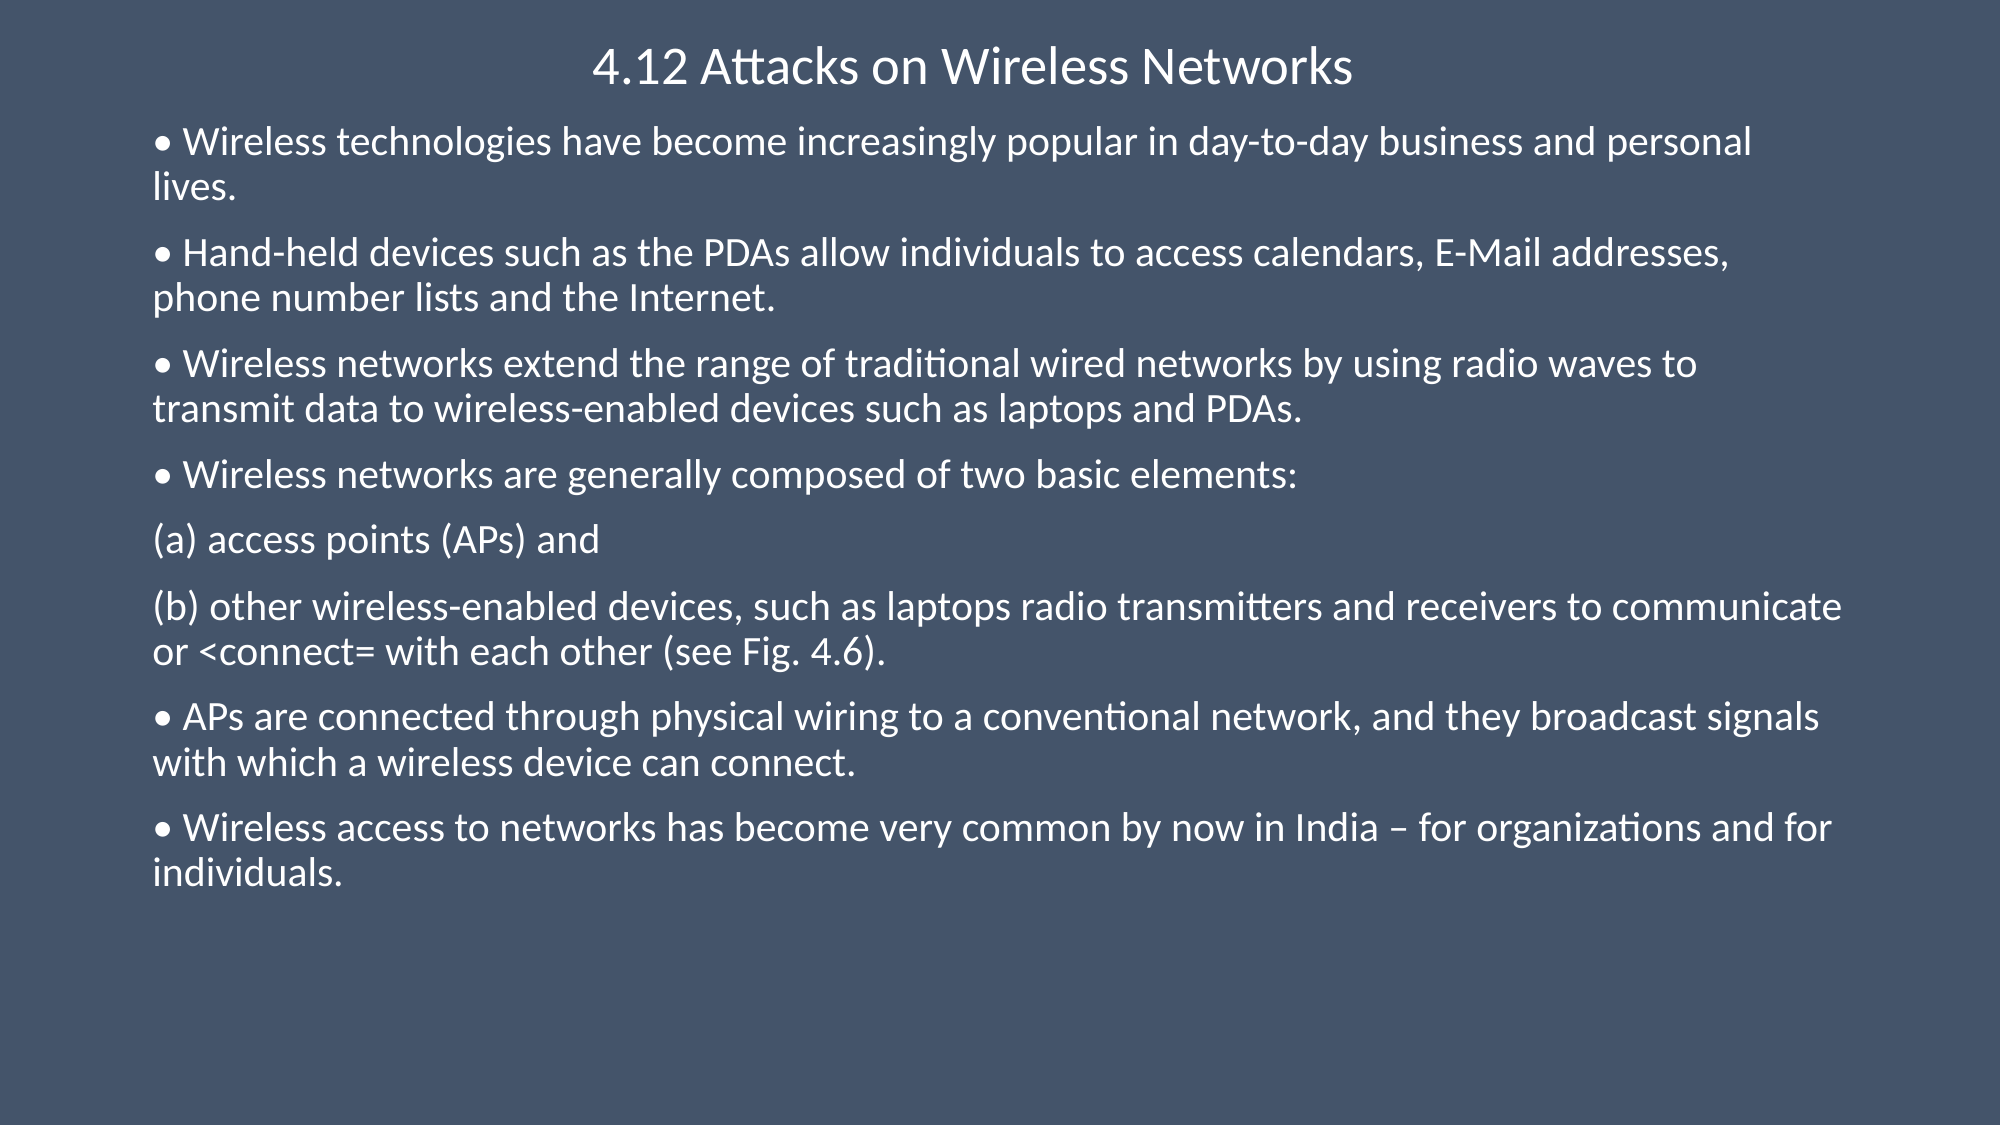

# 4.12 Attacks on Wireless Networks
• Wireless technologies have become increasingly popular in day-to-day business and personal lives.
• Hand-held devices such as the PDAs allow individuals to access calendars, E-Mail addresses, phone number lists and the Internet.
• Wireless networks extend the range of traditional wired networks by using radio waves to transmit data to wireless-enabled devices such as laptops and PDAs.
• Wireless networks are generally composed of two basic elements:
(a) access points (APs) and
(b) other wireless-enabled devices, such as laptops radio transmitters and receivers to communicate or <connect= with each other (see Fig. 4.6).
• APs are connected through physical wiring to a conventional network, and they broadcast signals with which a wireless device can connect.
• Wireless access to networks has become very common by now in India – for organizations and for individuals.